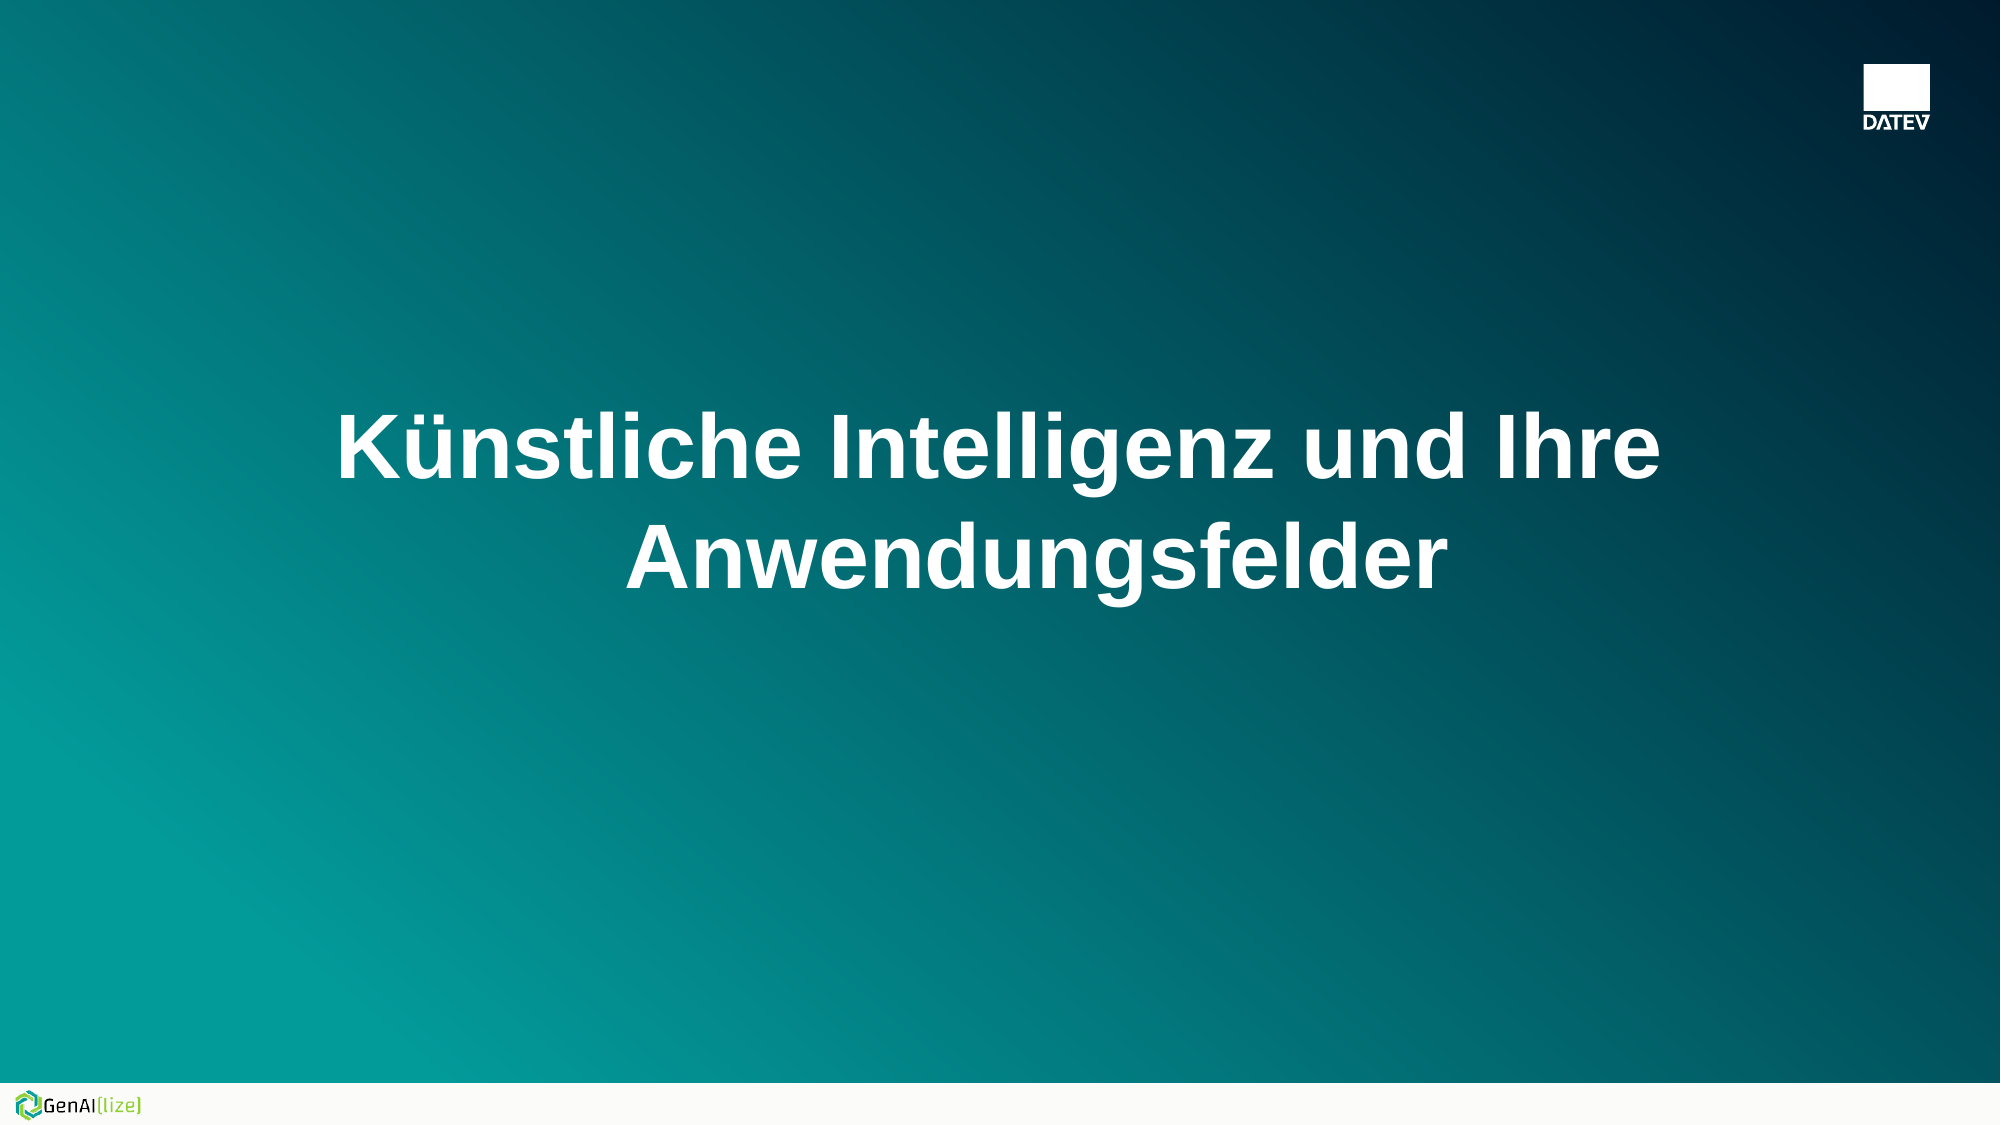

# Künstliche Intelligenz und Ihre Anwendungsfelder
17.11.2024
4